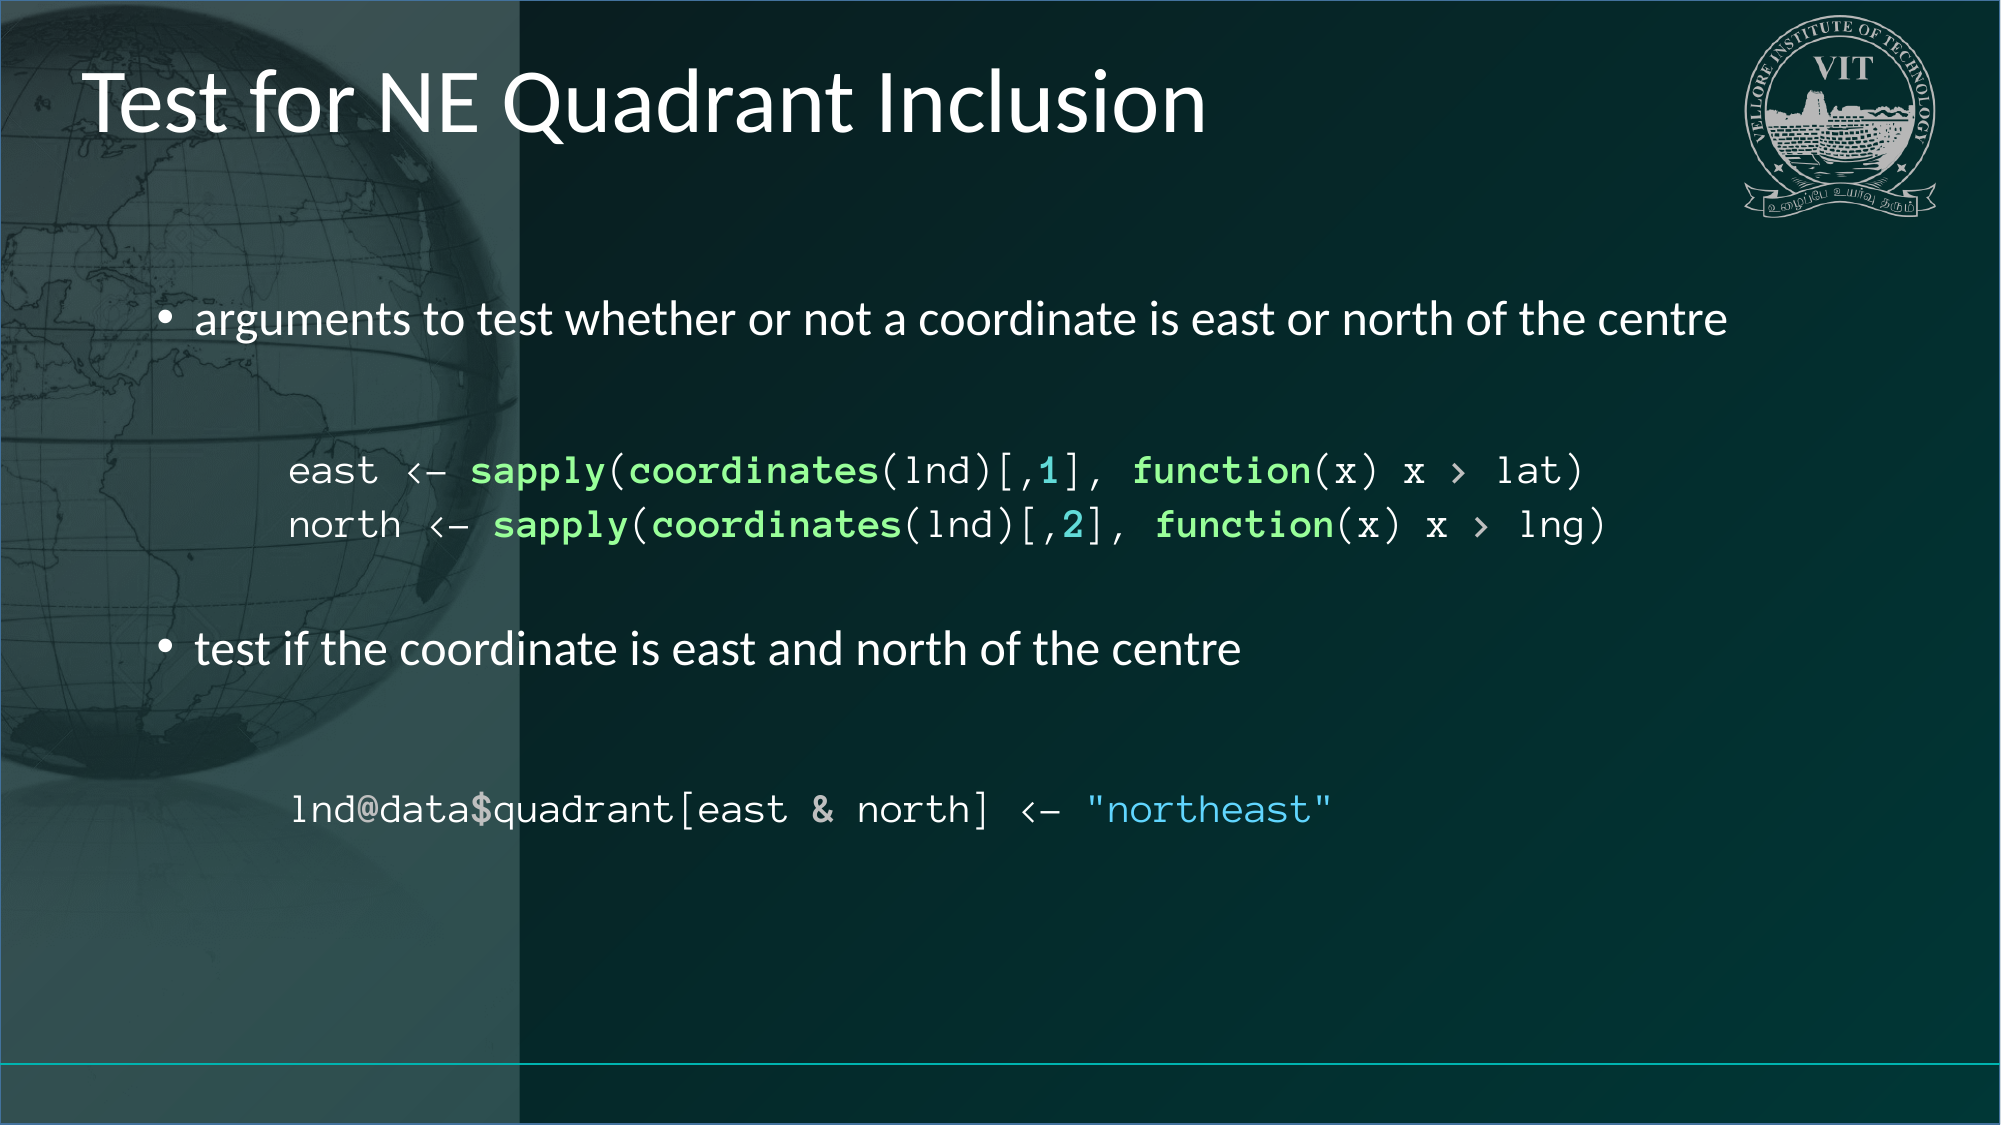

# Test for NE Quadrant Inclusion
arguments to test whether or not a coordinate is east or north of the centre

east <- sapply(coordinates(lnd)[,1], function(x) x > lat)
north <- sapply(coordinates(lnd)[,2], function(x) x > lng)

test if the coordinate is east and north of the centre

lnd@data$quadrant[east & north] <- "northeast"